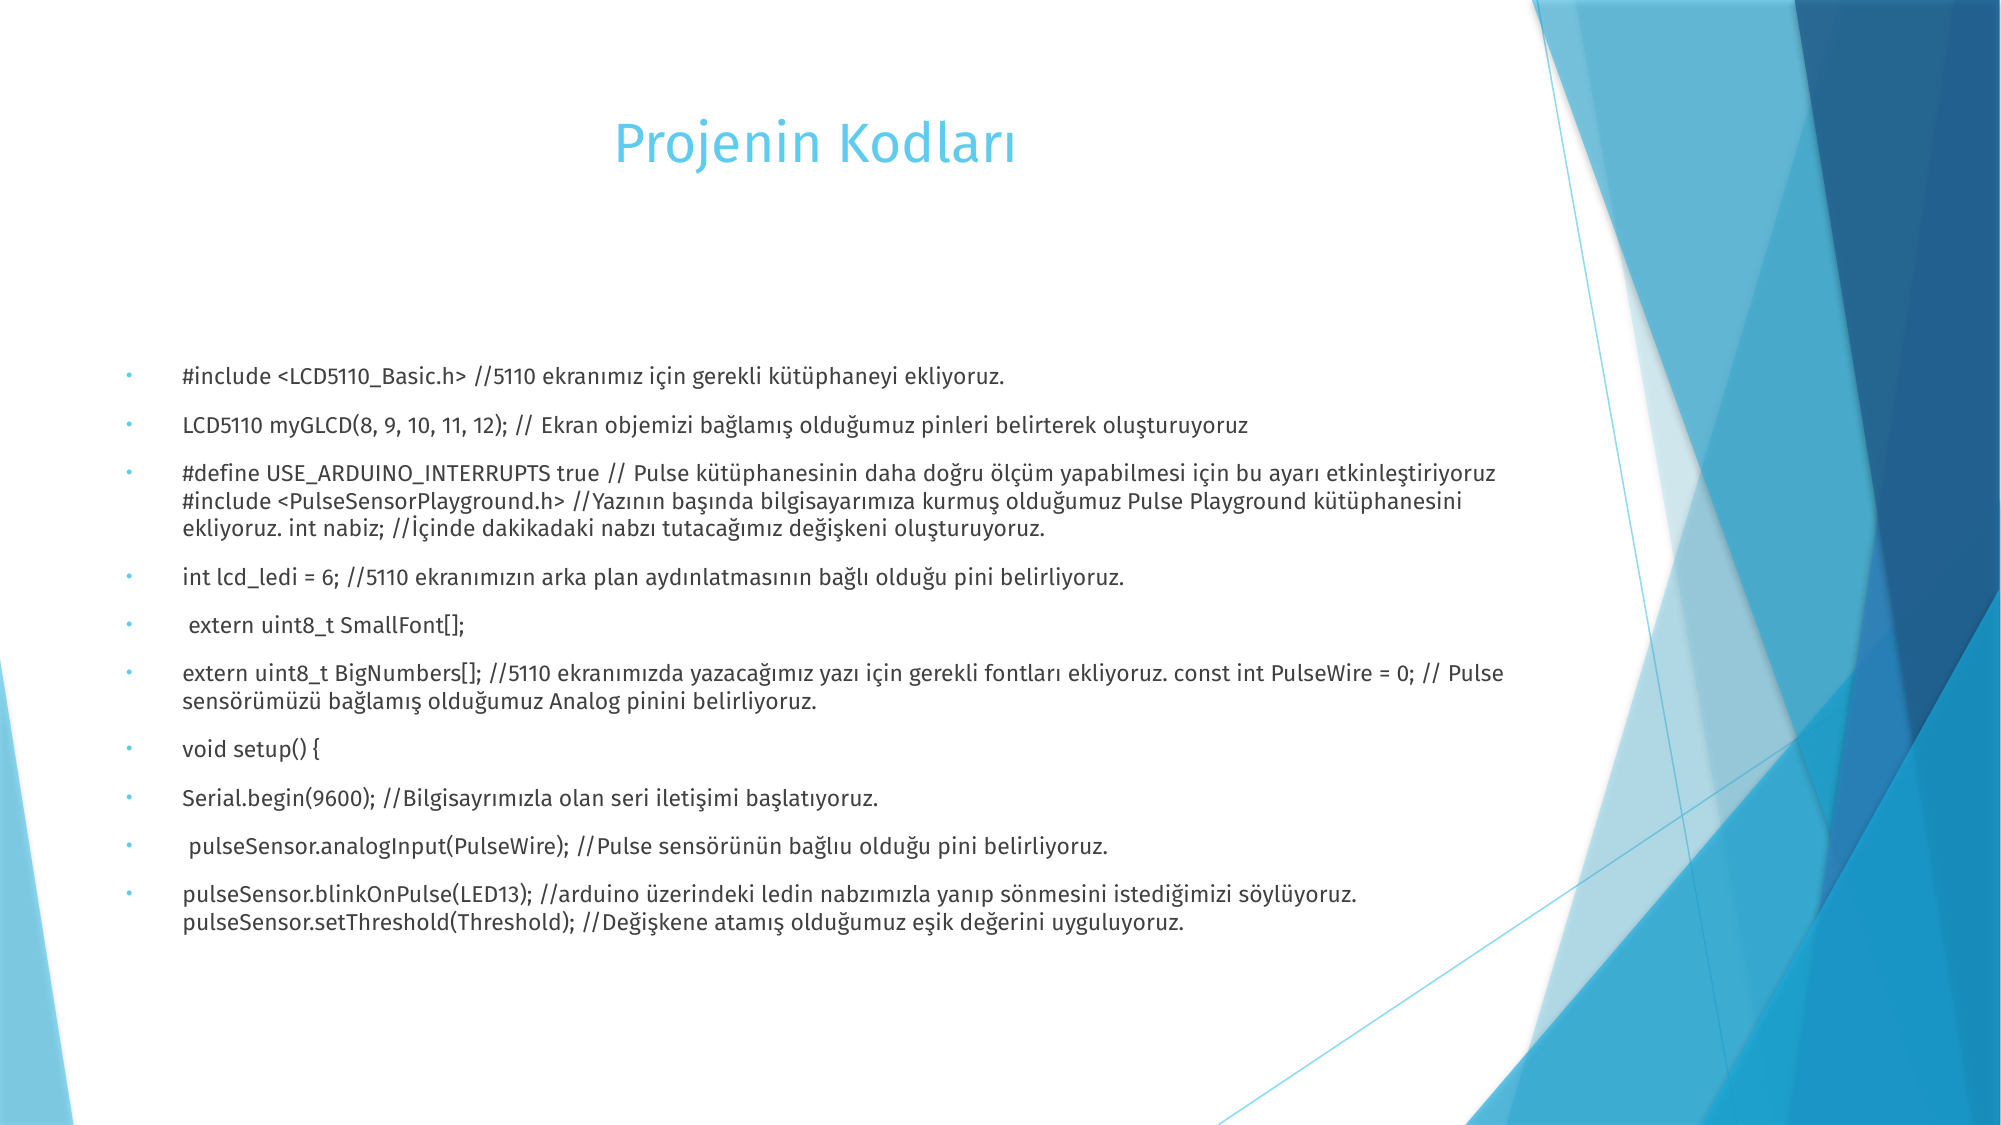

# Projenin Kodları
#include <LCD5110_Basic.h> //5110 ekranımız için gerekli kütüphaneyi ekliyoruz.
LCD5110 myGLCD(8, 9, 10, 11, 12); // Ekran objemizi bağlamış olduğumuz pinleri belirterek oluşturuyoruz
#define USE_ARDUINO_INTERRUPTS true // Pulse kütüphanesinin daha doğru ölçüm yapabilmesi için bu ayarı etkinleştiriyoruz #include <PulseSensorPlayground.h> //Yazının başında bilgisayarımıza kurmuş olduğumuz Pulse Playground kütüphanesini ekliyoruz. int nabiz; //İçinde dakikadaki nabzı tutacağımız değişkeni oluşturuyoruz.
int lcd_ledi = 6; //5110 ekranımızın arka plan aydınlatmasının bağlı olduğu pini belirliyoruz.
 extern uint8_t SmallFont[];
extern uint8_t BigNumbers[]; //5110 ekranımızda yazacağımız yazı için gerekli fontları ekliyoruz. const int PulseWire = 0; // Pulse sensörümüzü bağlamış olduğumuz Analog pinini belirliyoruz.
void setup() {
Serial.begin(9600); //Bilgisayrımızla olan seri iletişimi başlatıyoruz.
 pulseSensor.analogInput(PulseWire); //Pulse sensörünün bağlıu olduğu pini belirliyoruz.
pulseSensor.blinkOnPulse(LED13); //arduino üzerindeki ledin nabzımızla yanıp sönmesini istediğimizi söylüyoruz. pulseSensor.setThreshold(Threshold); //Değişkene atamış olduğumuz eşik değerini uyguluyoruz.